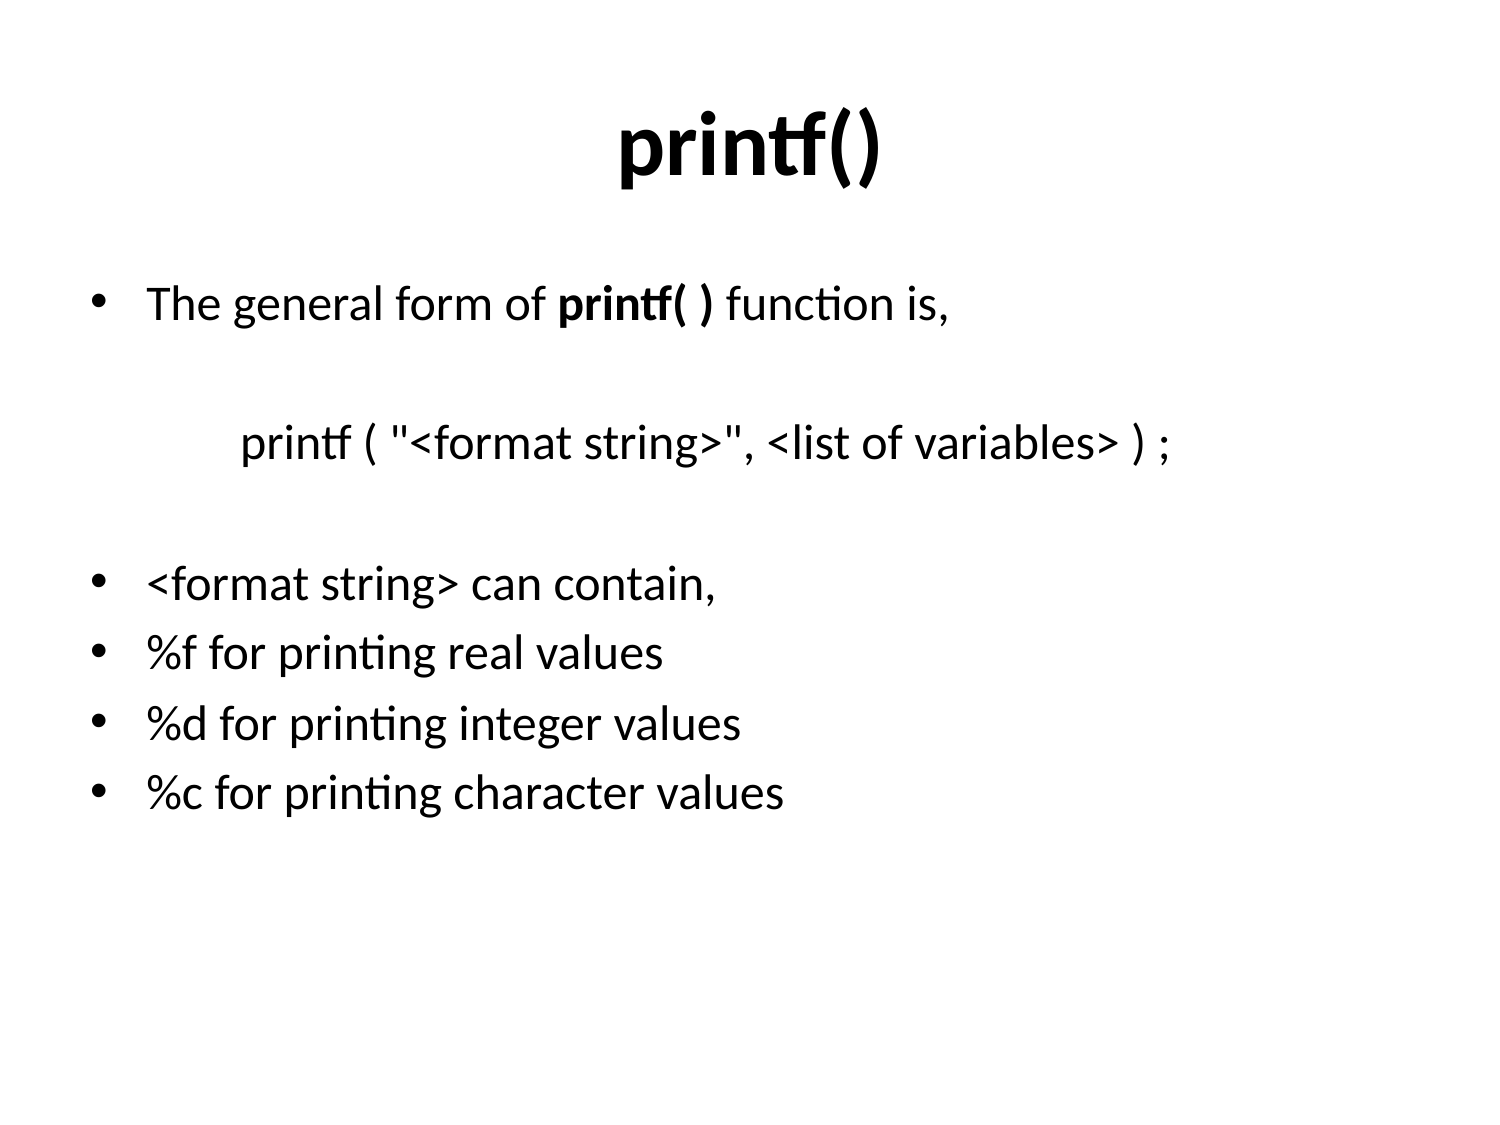

# printf()
The general form of printf( ) function is,

	printf ( "<format string>", <list of variables> ) ;

<format string> can contain,
%f for printing real values
%d for printing integer values
%c for printing character values